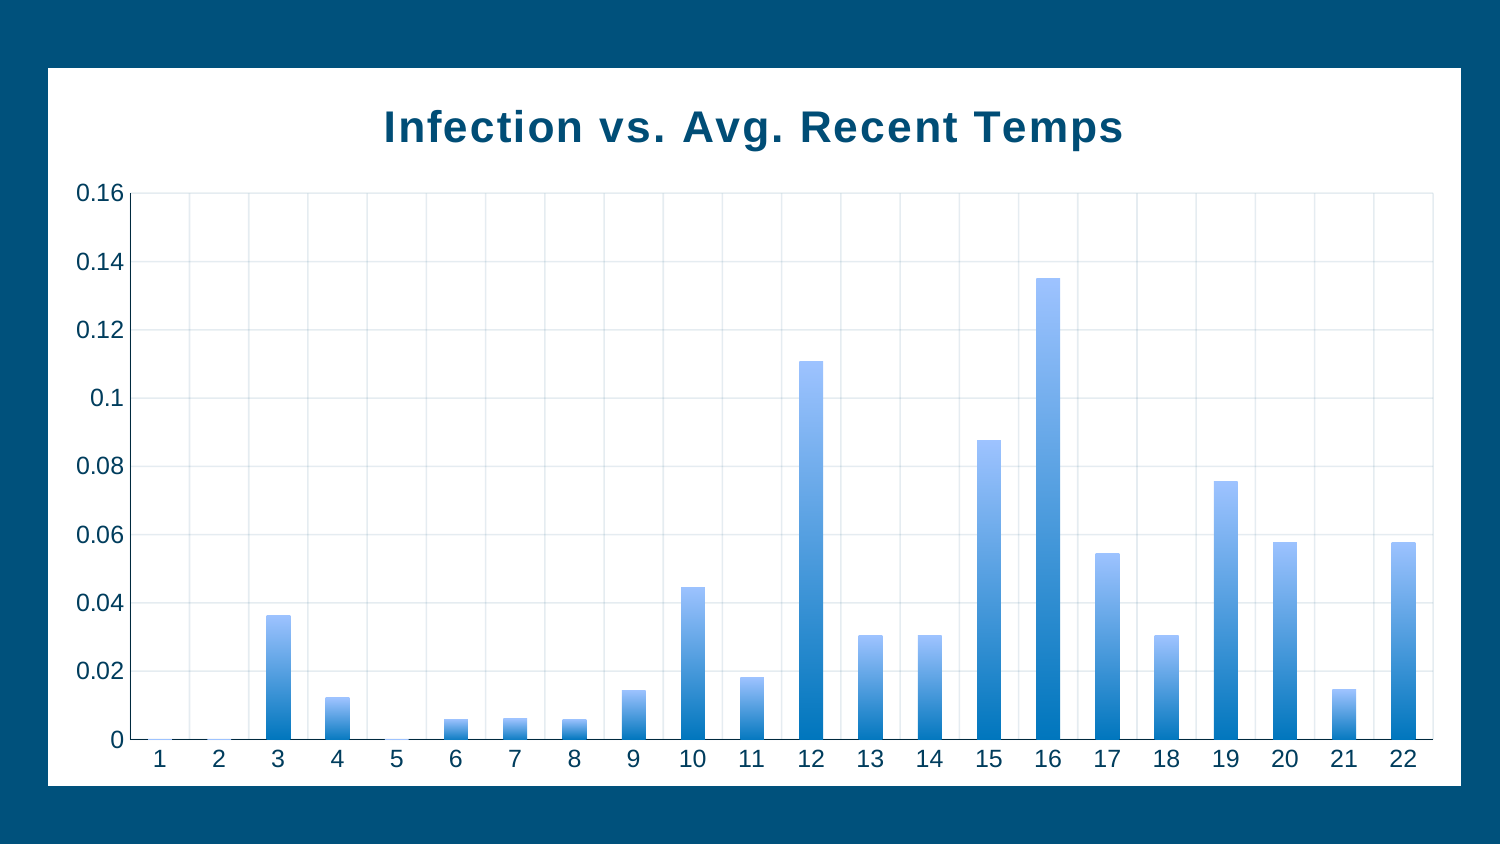

### Chart: Infection vs. Avg. Recent Temps

| Category | WnvPresent |
|---|---|